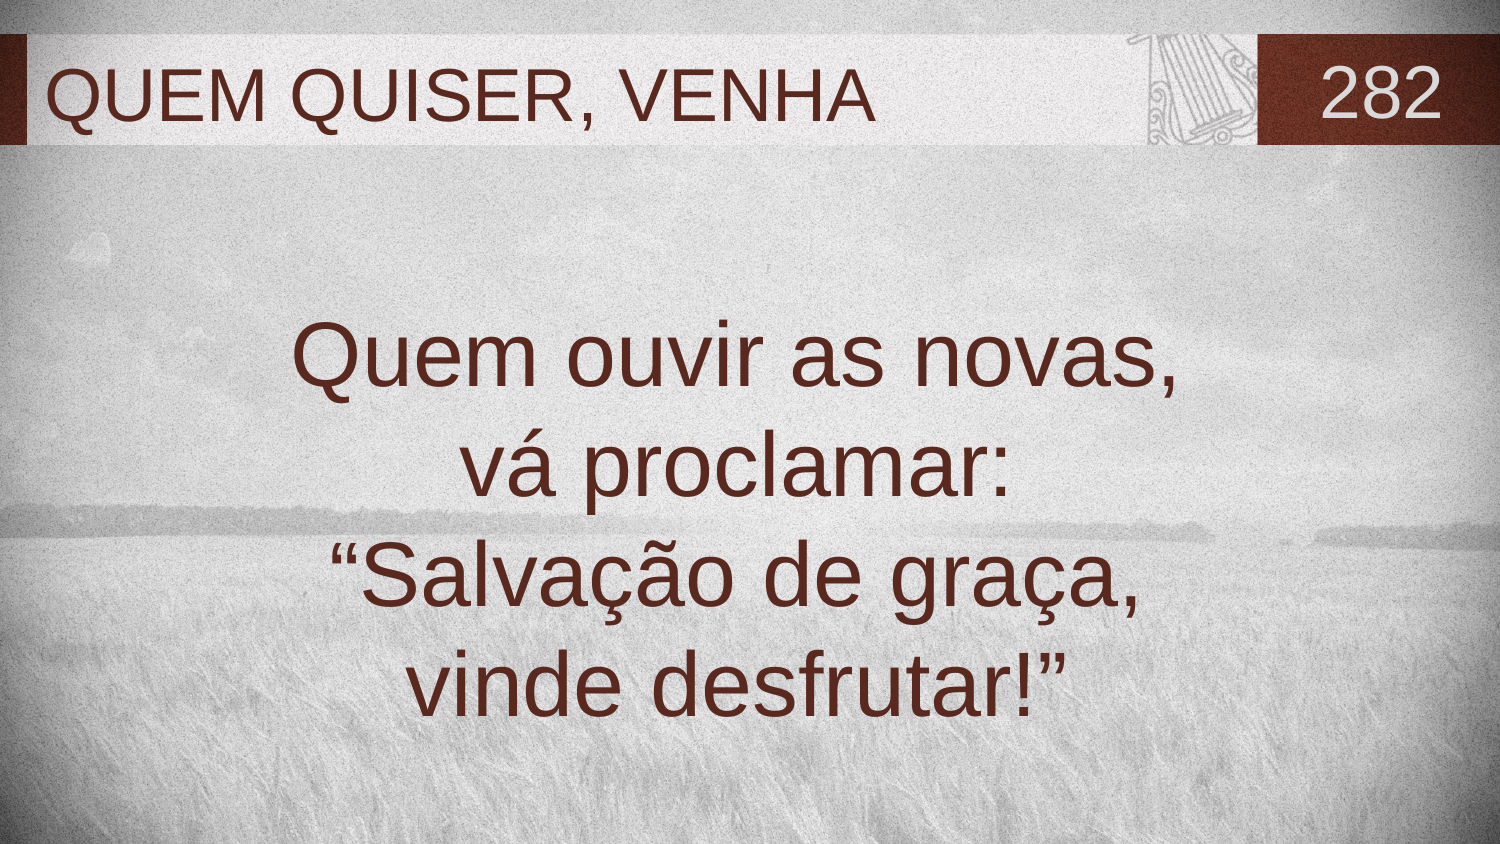

# QUEM QUISER, VENHA
282
Quem ouvir as novas,
vá proclamar:
“Salvação de graça,
vinde desfrutar!”